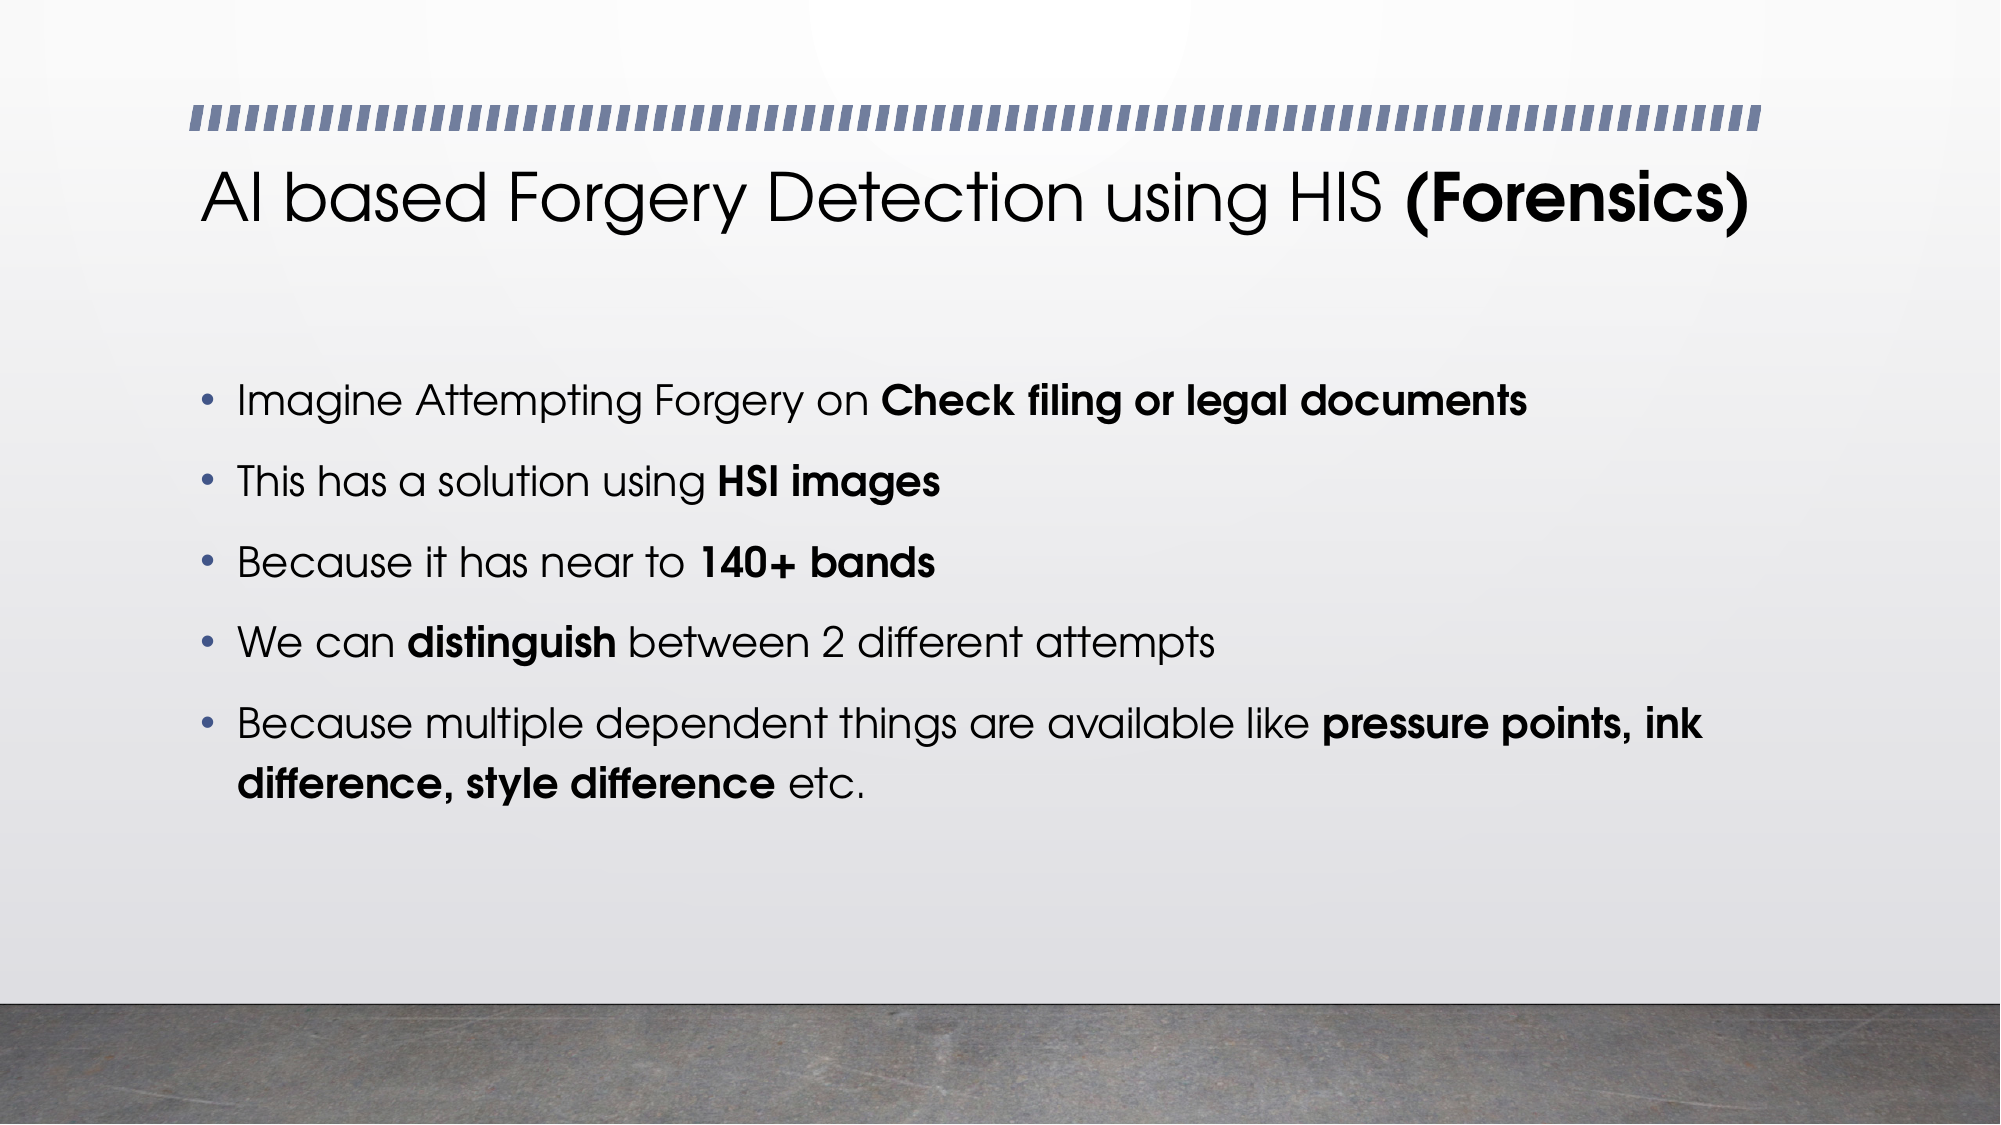

# AI based Forgery Detection using HIS (Forensics)
Imagine Attempting Forgery on Check filing or legal documents
This has a solution using HSI images
Because it has near to 140+ bands
We can distinguish between 2 different attempts
Because multiple dependent things are available like pressure points, ink difference, style difference etc.